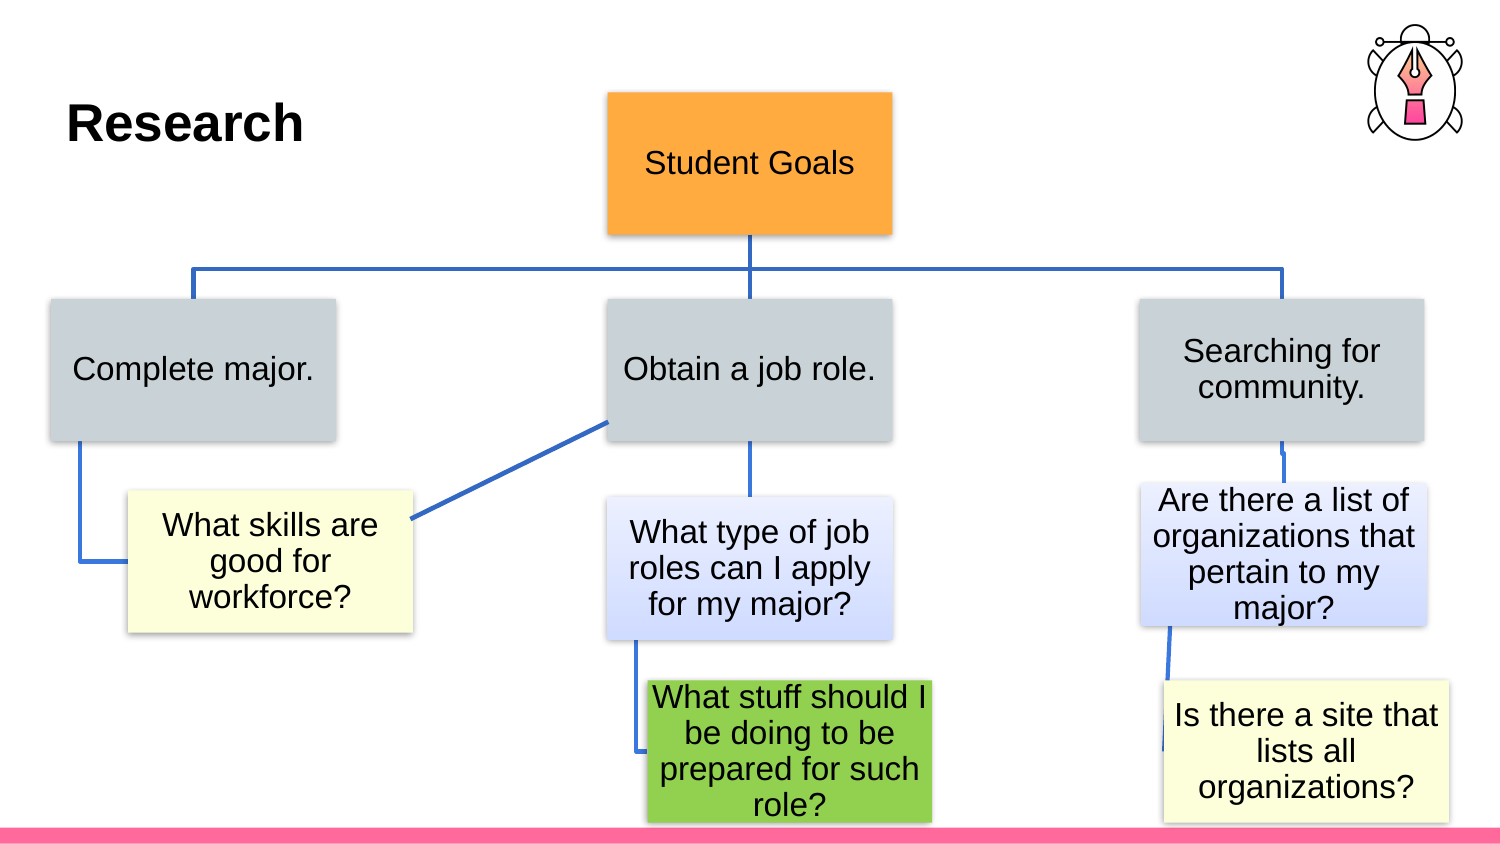

# Research
Student Goals
Complete major.
What skills are good for workforce?
Obtain a job role.
What type of job roles can I apply for my major?
What stuff should I be doing to be prepared for such role?
Searching for community.
Are there a list of organizations that pertain to my major?
Is there a site that lists all organizations?